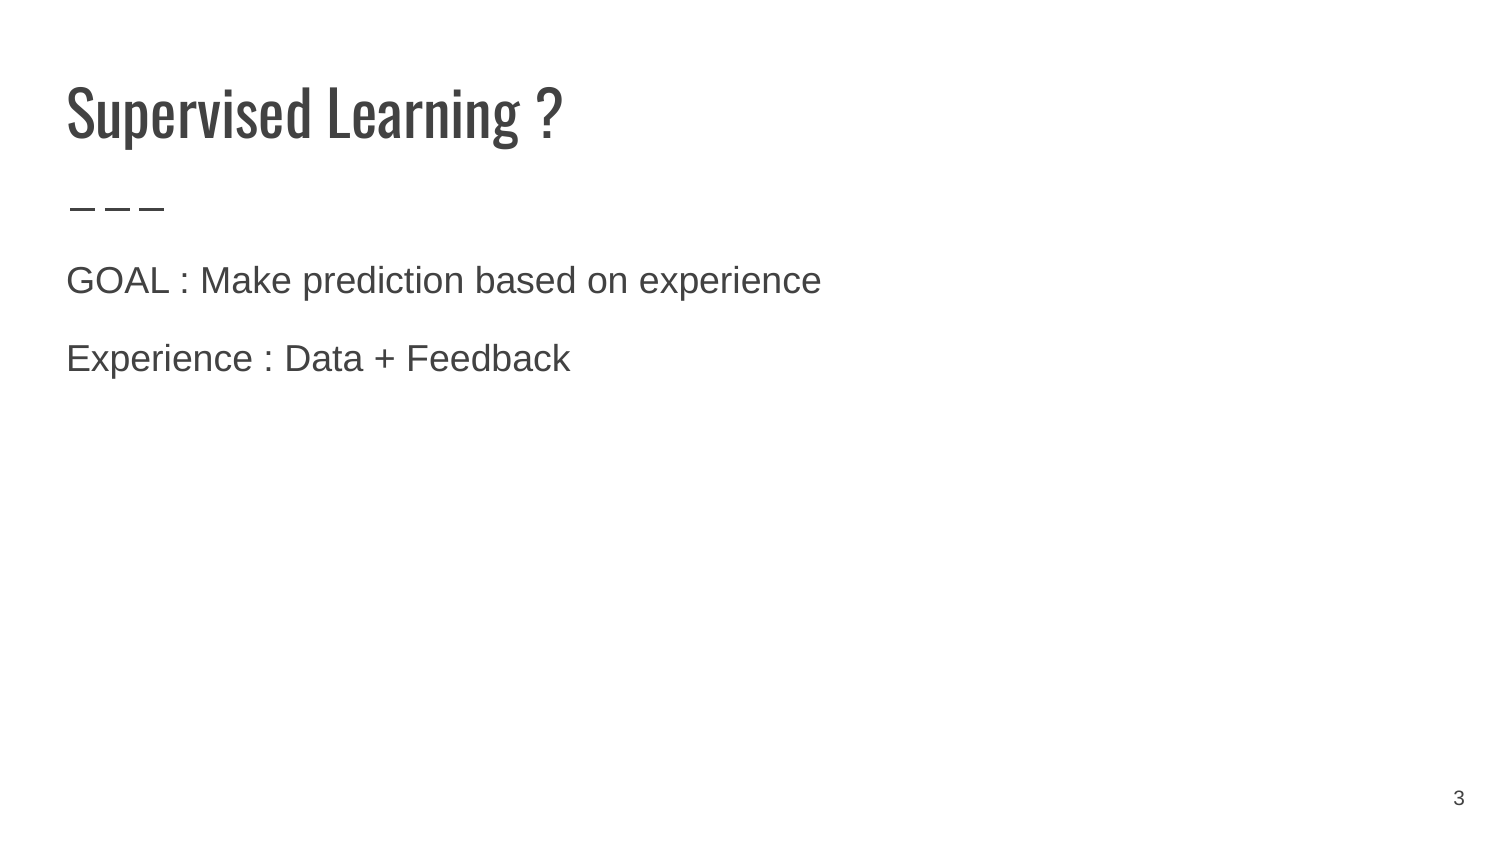

# Supervised Learning ?
GOAL : Make prediction based on experience
Experience : Data + Feedback

3